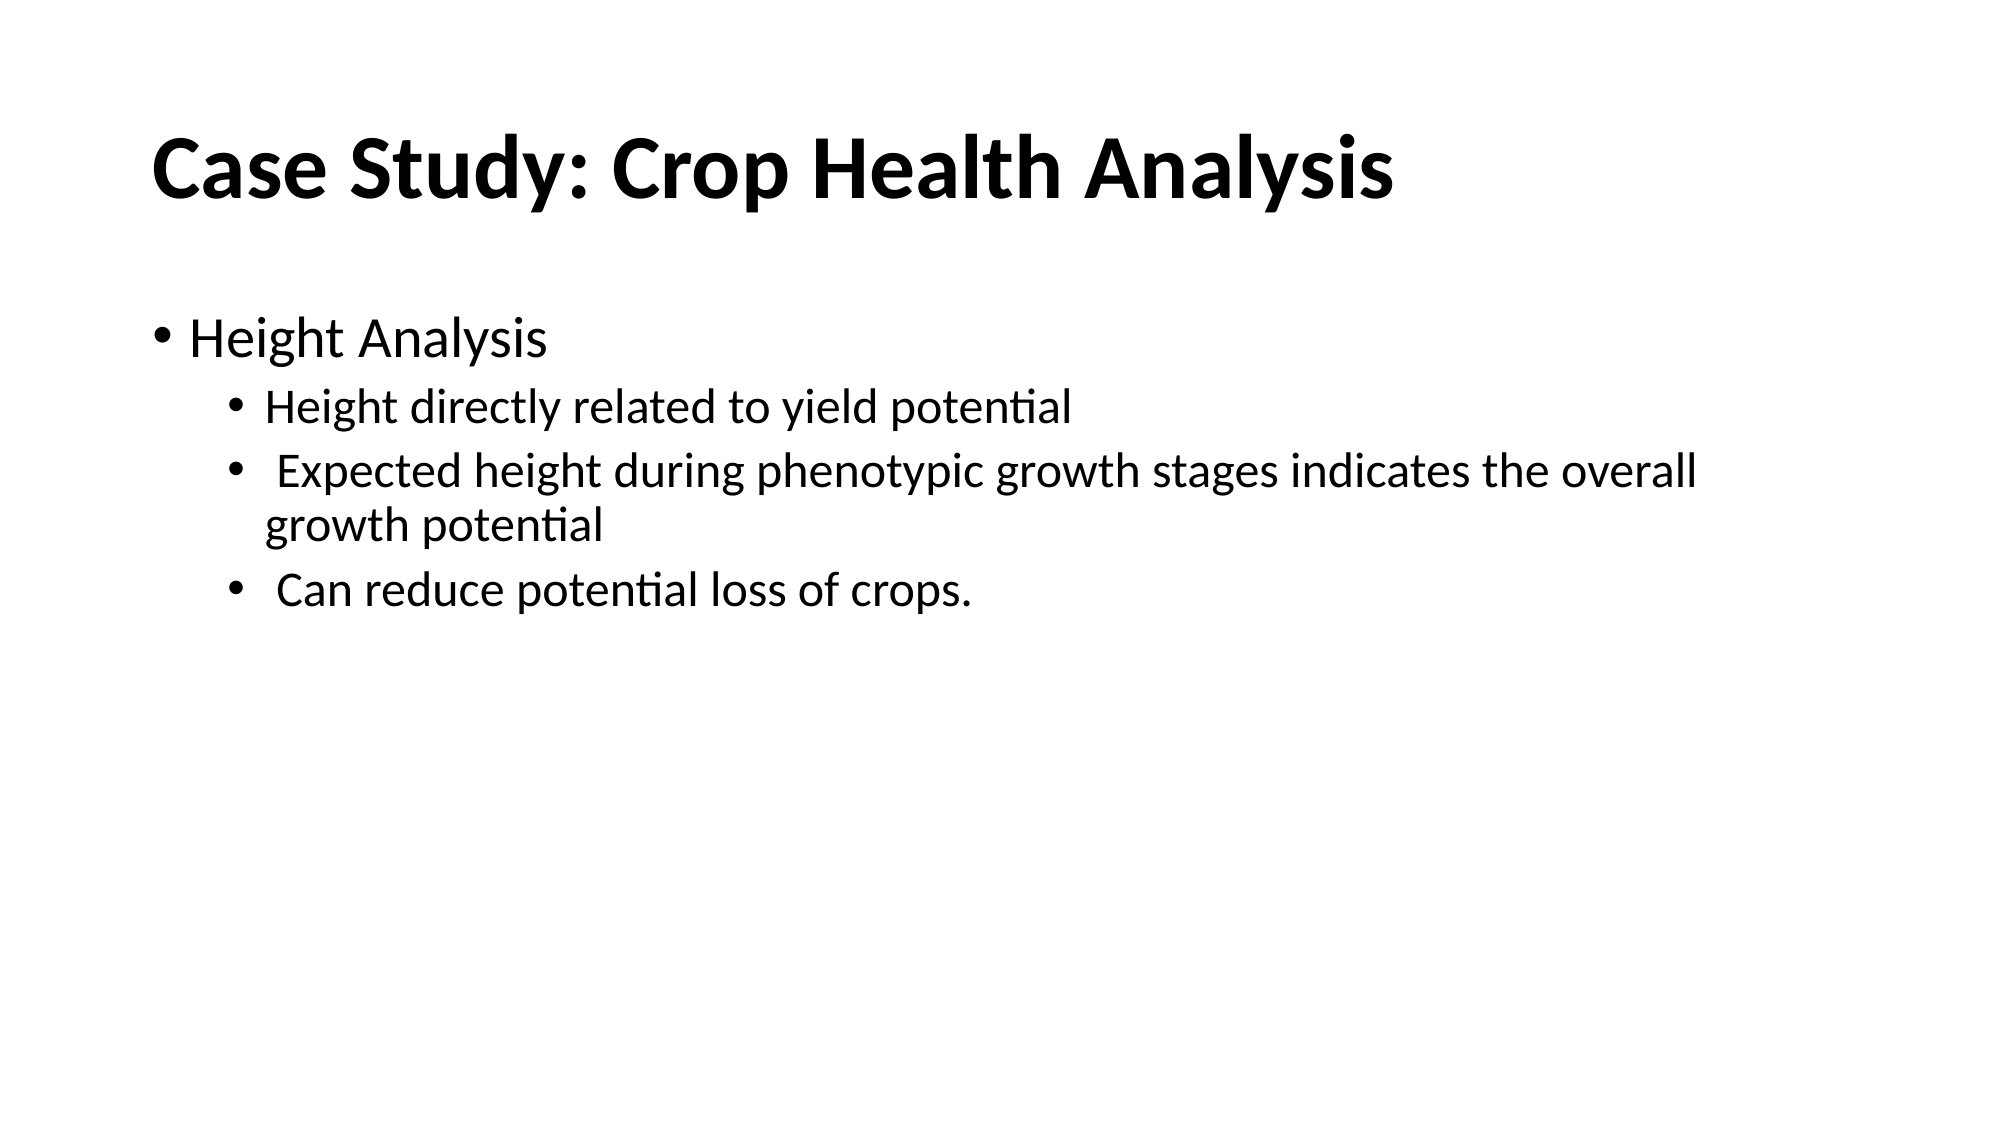

# Case Study: Crop Health Analysis
Height Analysis
Height directly related to yield potential
 Expected height during phenotypic growth stages indicates the overall growth potential
 Can reduce potential loss of crops.